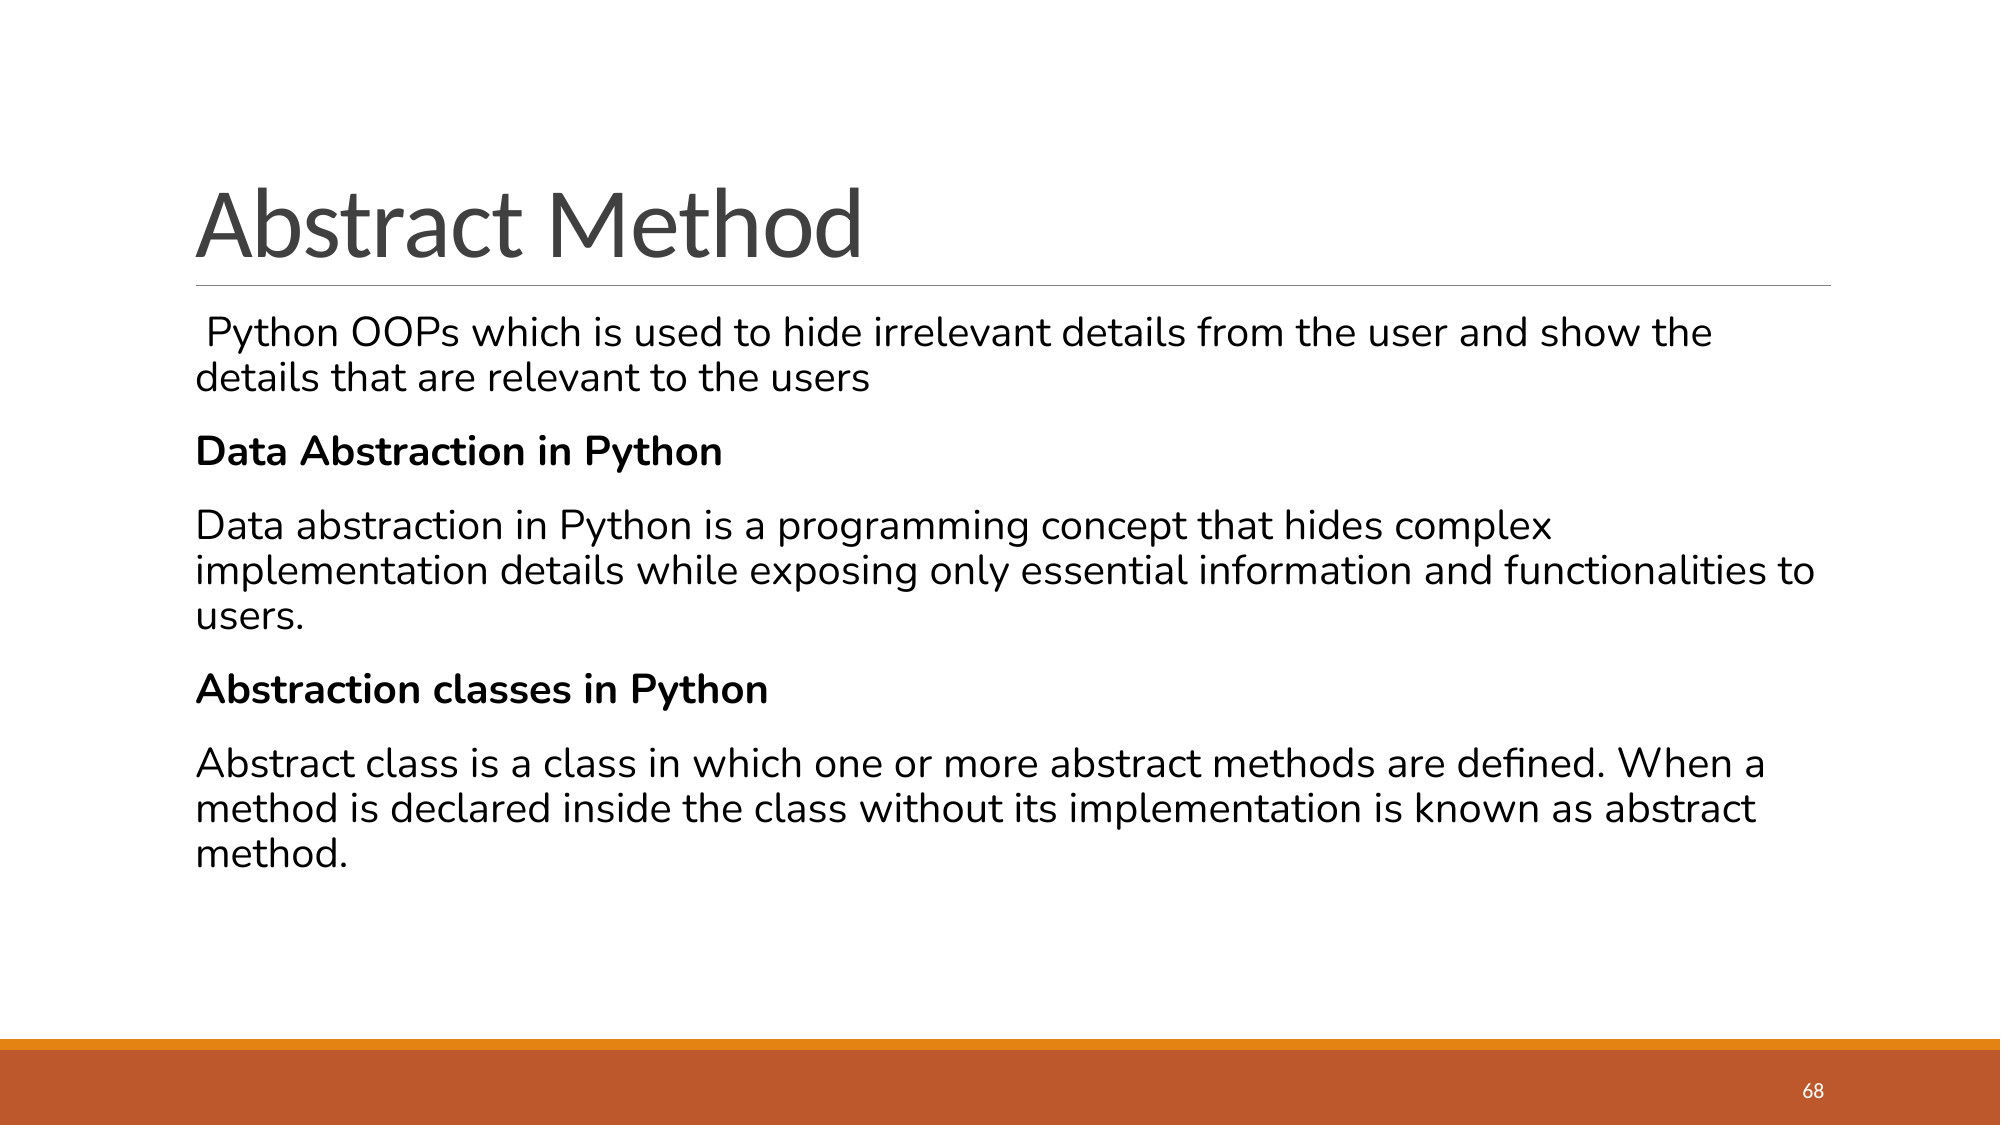

# Abstract Method
 Python OOPs which is used to hide irrelevant details from the user and show the details that are relevant to the users
Data Abstraction in Python
Data abstraction in Python is a programming concept that hides complex implementation details while exposing only essential information and functionalities to users.
Abstraction classes in Python
Abstract class is a class in which one or more abstract methods are defined. When a method is declared inside the class without its implementation is known as abstract method.

68